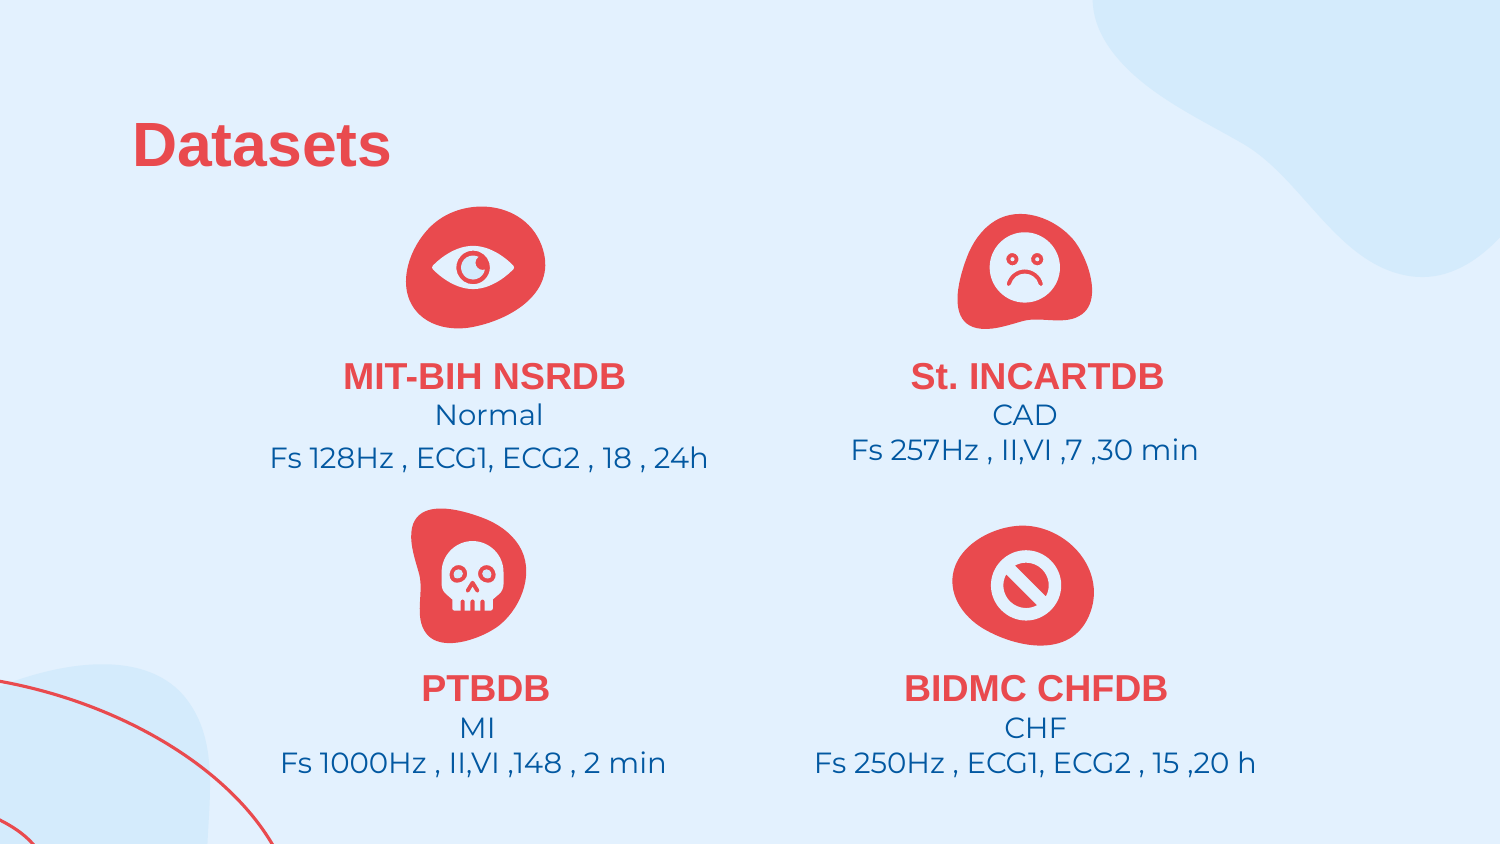

# Datasets

MIT-BIH NSRDB
St. INCARTDB
CAD
Fs 257Hz , II,VI ,7 ,30 min
Normal
Fs 128Hz , ECG1, ECG2 , 18 , 24h

PTBDB
BIDMC CHFDB
 MI
Fs 1000Hz , II,VI ,148 , 2 min
CHF
Fs 250Hz , ECG1, ECG2 , 15 ,20 h